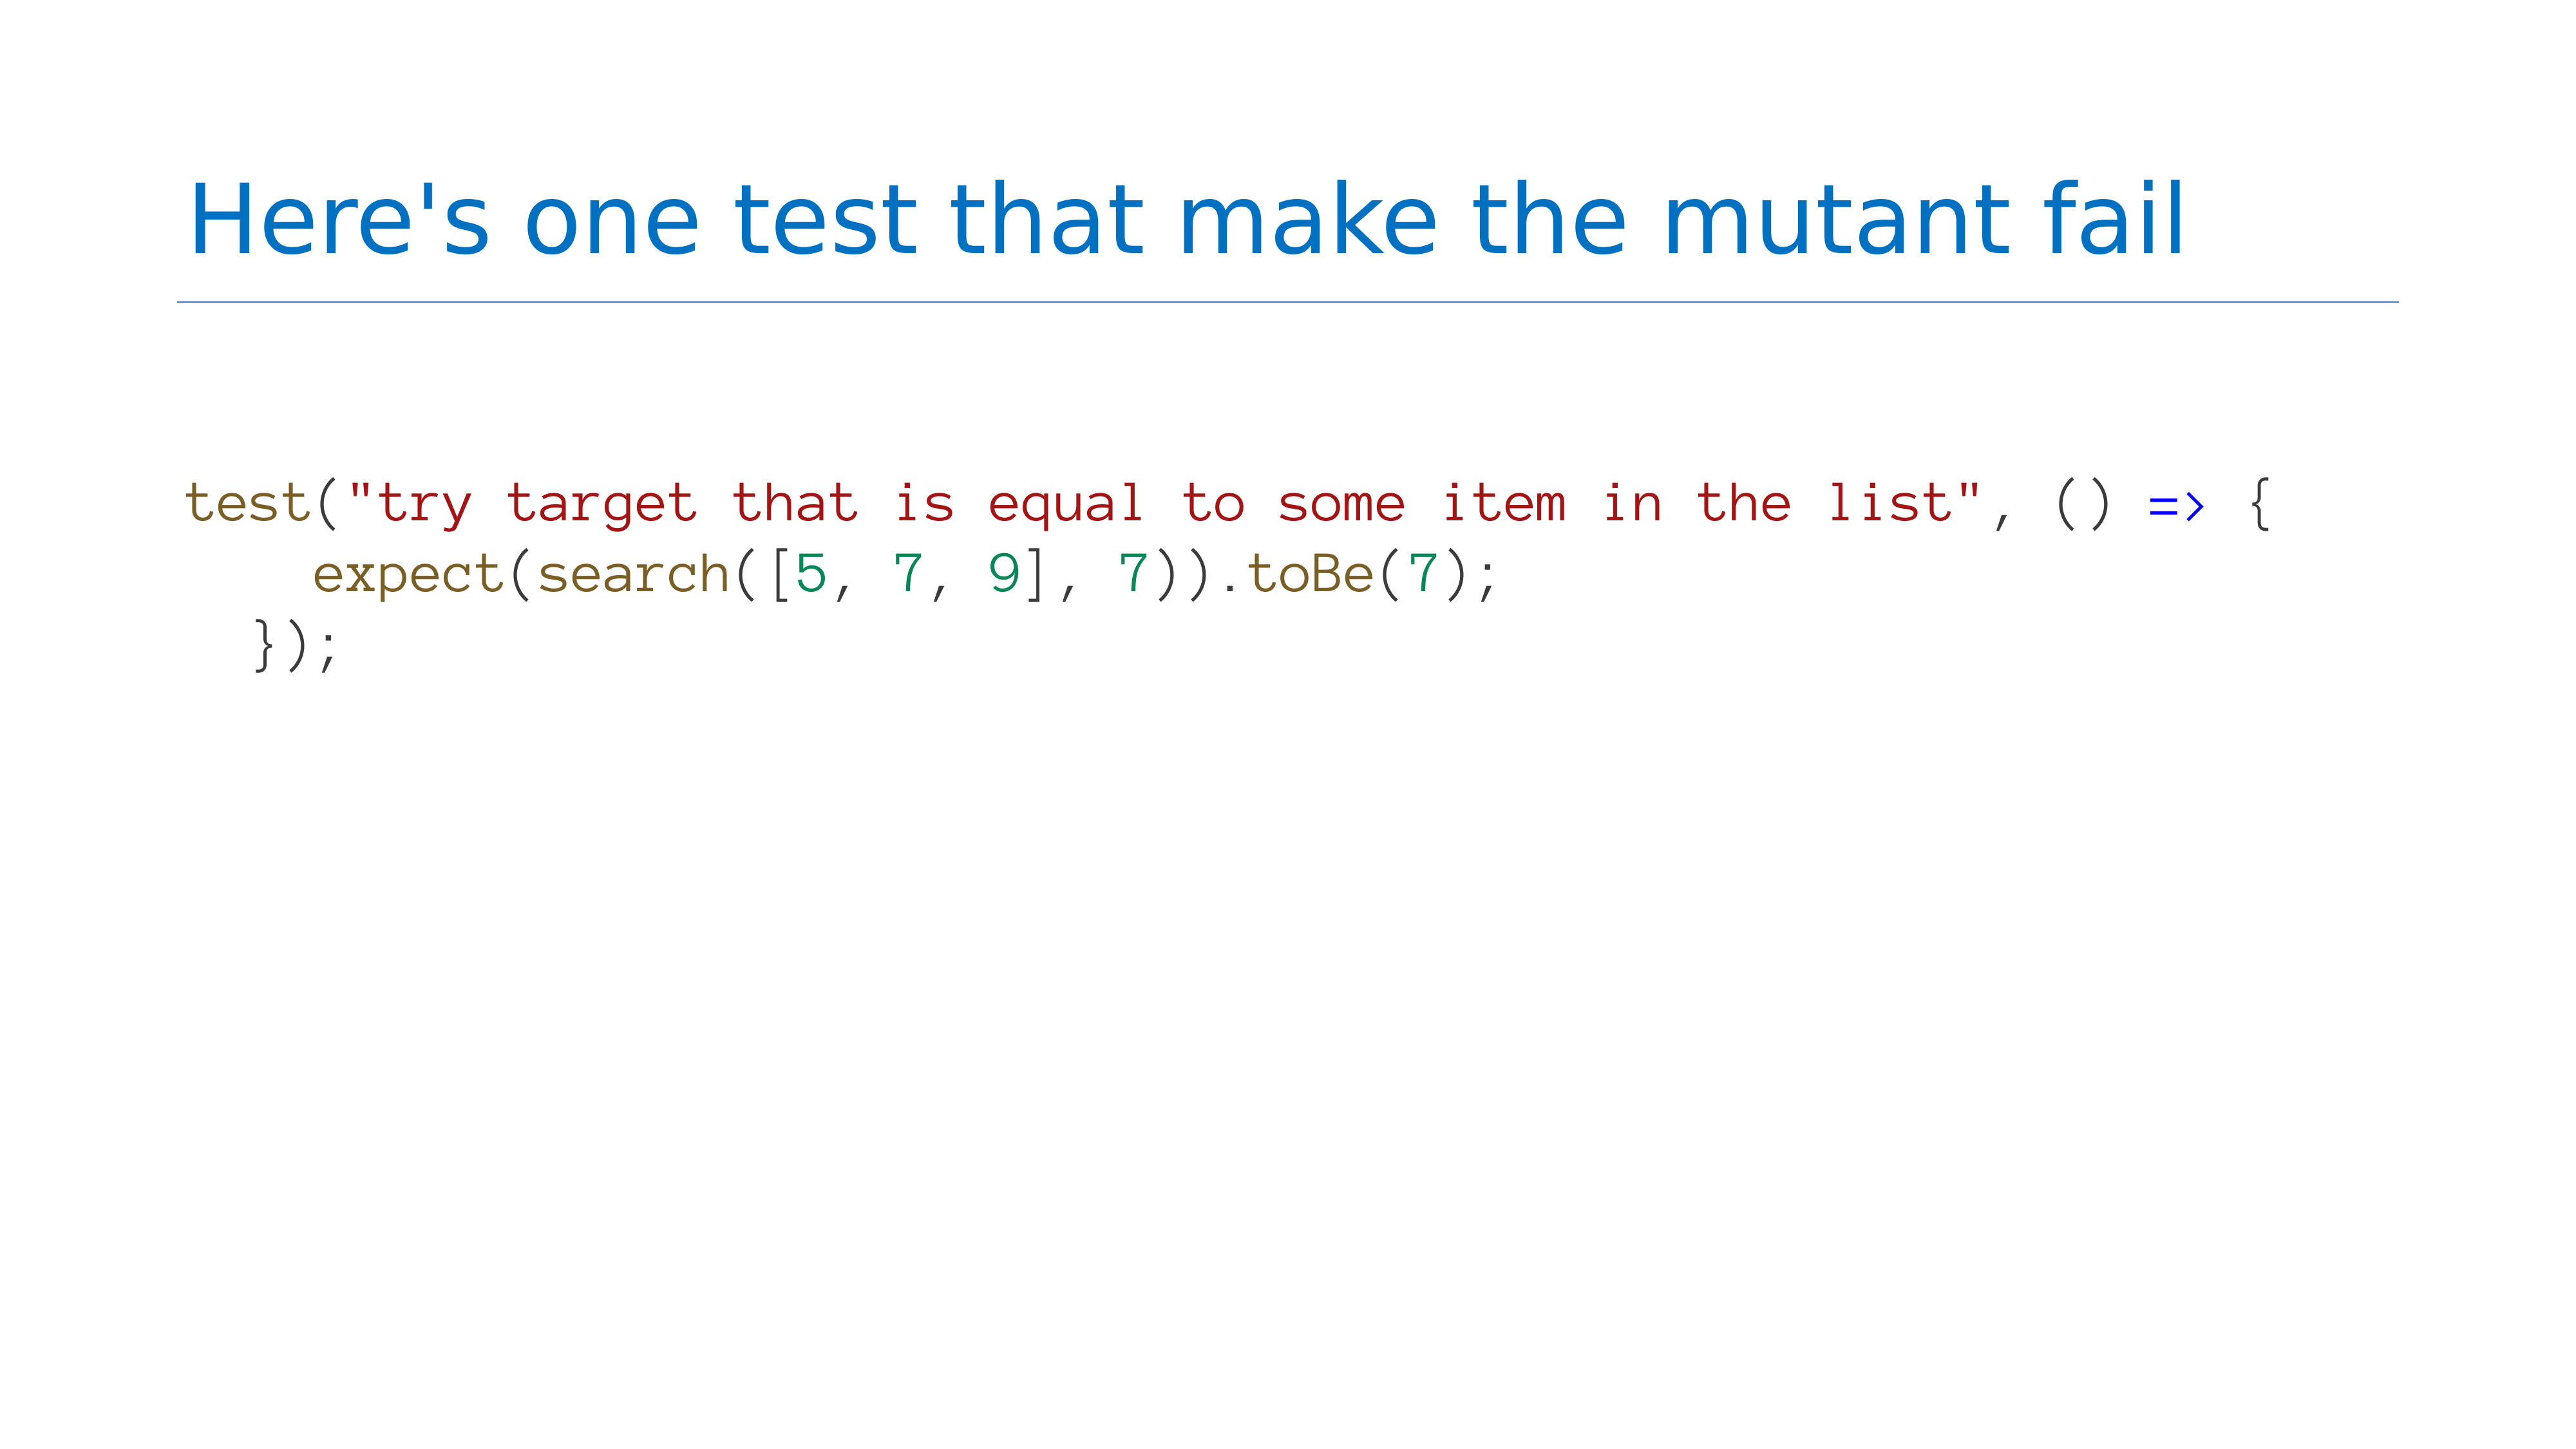

# Here's one test that make the mutant fail
test("try target that is equal to some item in the list", () => {
    expect(search([5, 7, 9], 7)).toBe(7);
  });